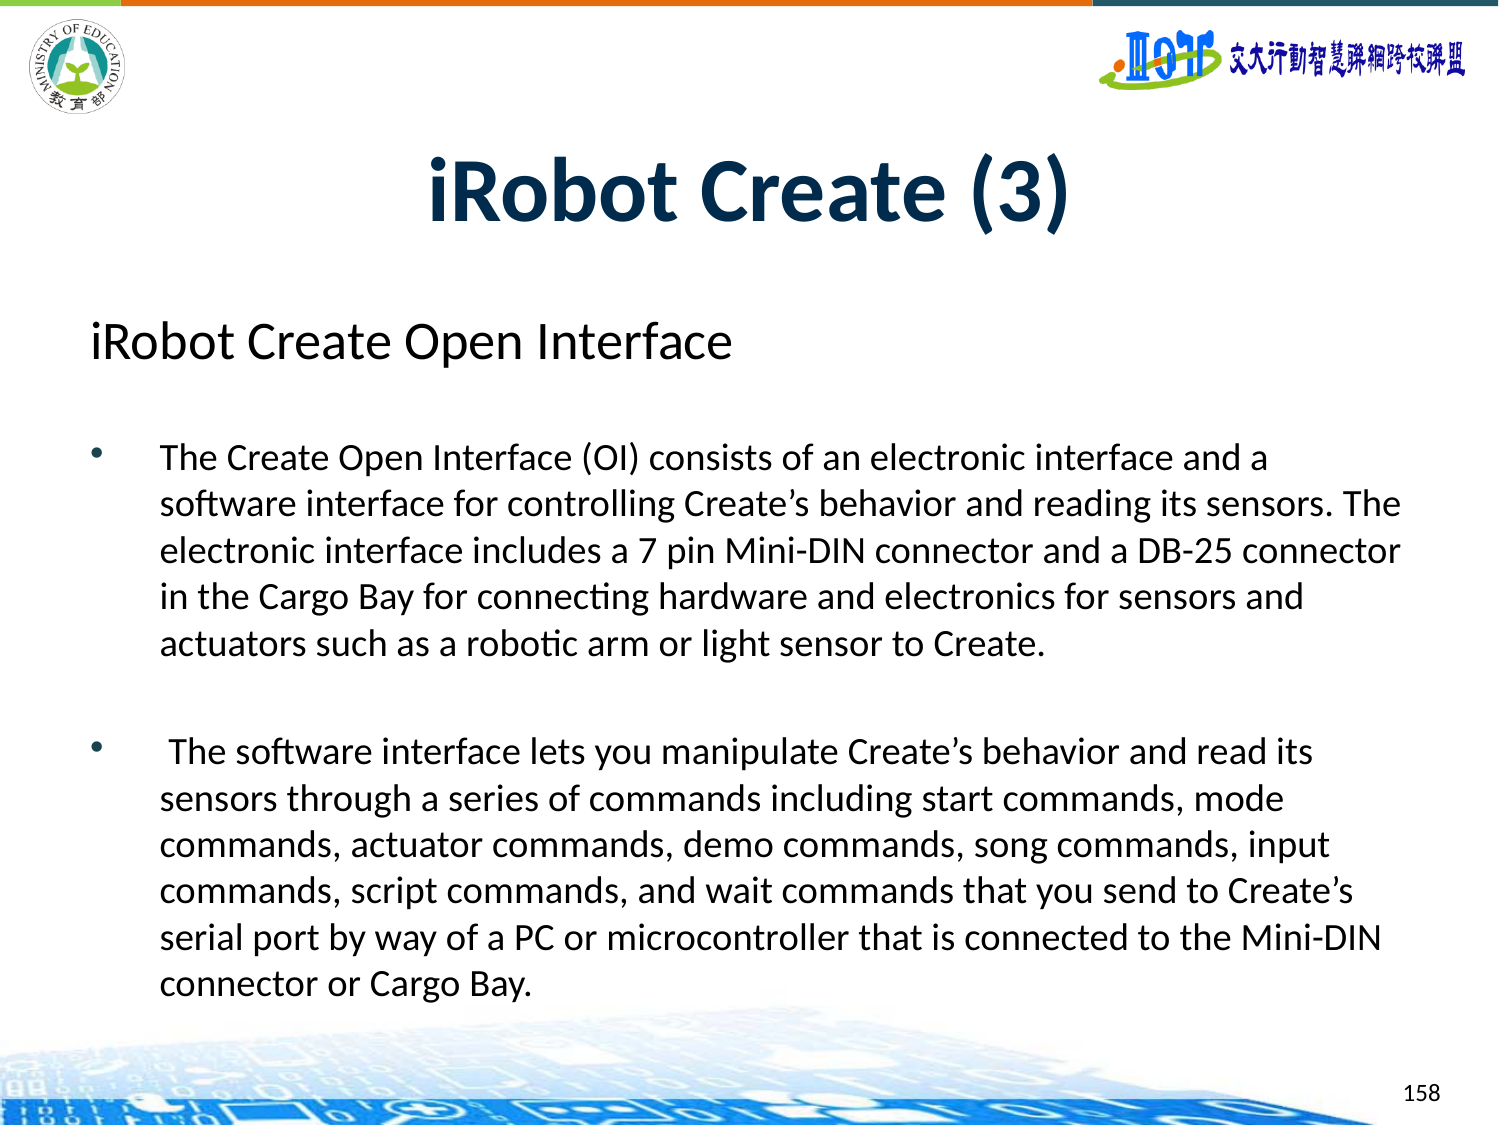

# iRobot Create (3)
iRobot Create Open Interface

The Create Open Interface (OI) consists of an electronic interface and a software interface for controlling Create’s behavior and reading its sensors. The electronic interface includes a 7 pin Mini-DIN connector and a DB-25 connector in the Cargo Bay for connecting hardware and electronics for sensors and actuators such as a robotic arm or light sensor to Create.

 The software interface lets you manipulate Create’s behavior and read its sensors through a series of commands including start commands, mode commands, actuator commands, demo commands, song commands, input commands, script commands, and wait commands that you send to Create’s serial port by way of a PC or microcontroller that is connected to the Mini-DIN connector or Cargo Bay.
158